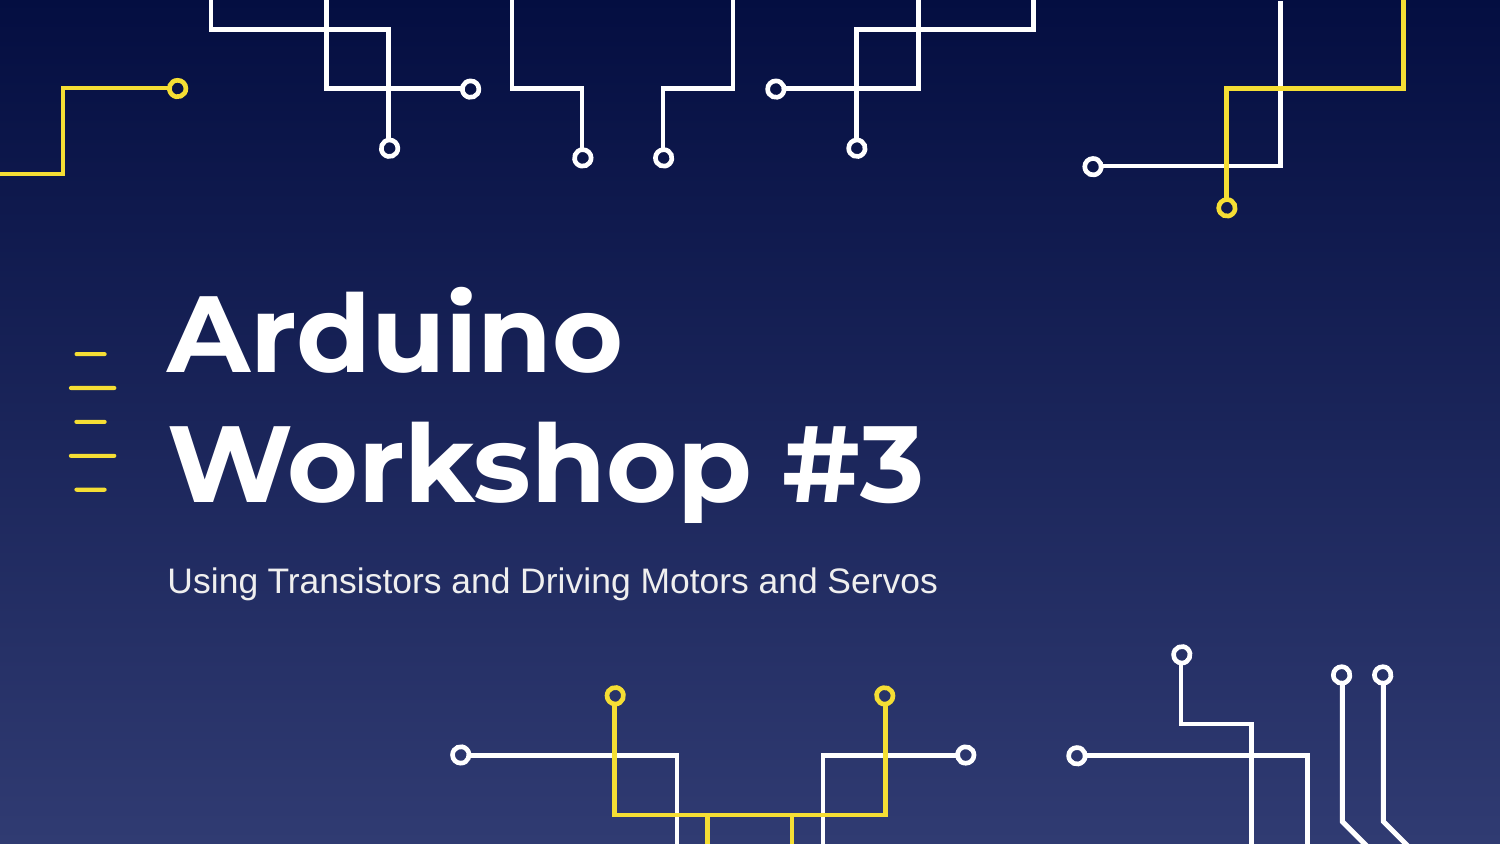

# Arduino Workshop #3
Using Transistors and Driving Motors and Servos